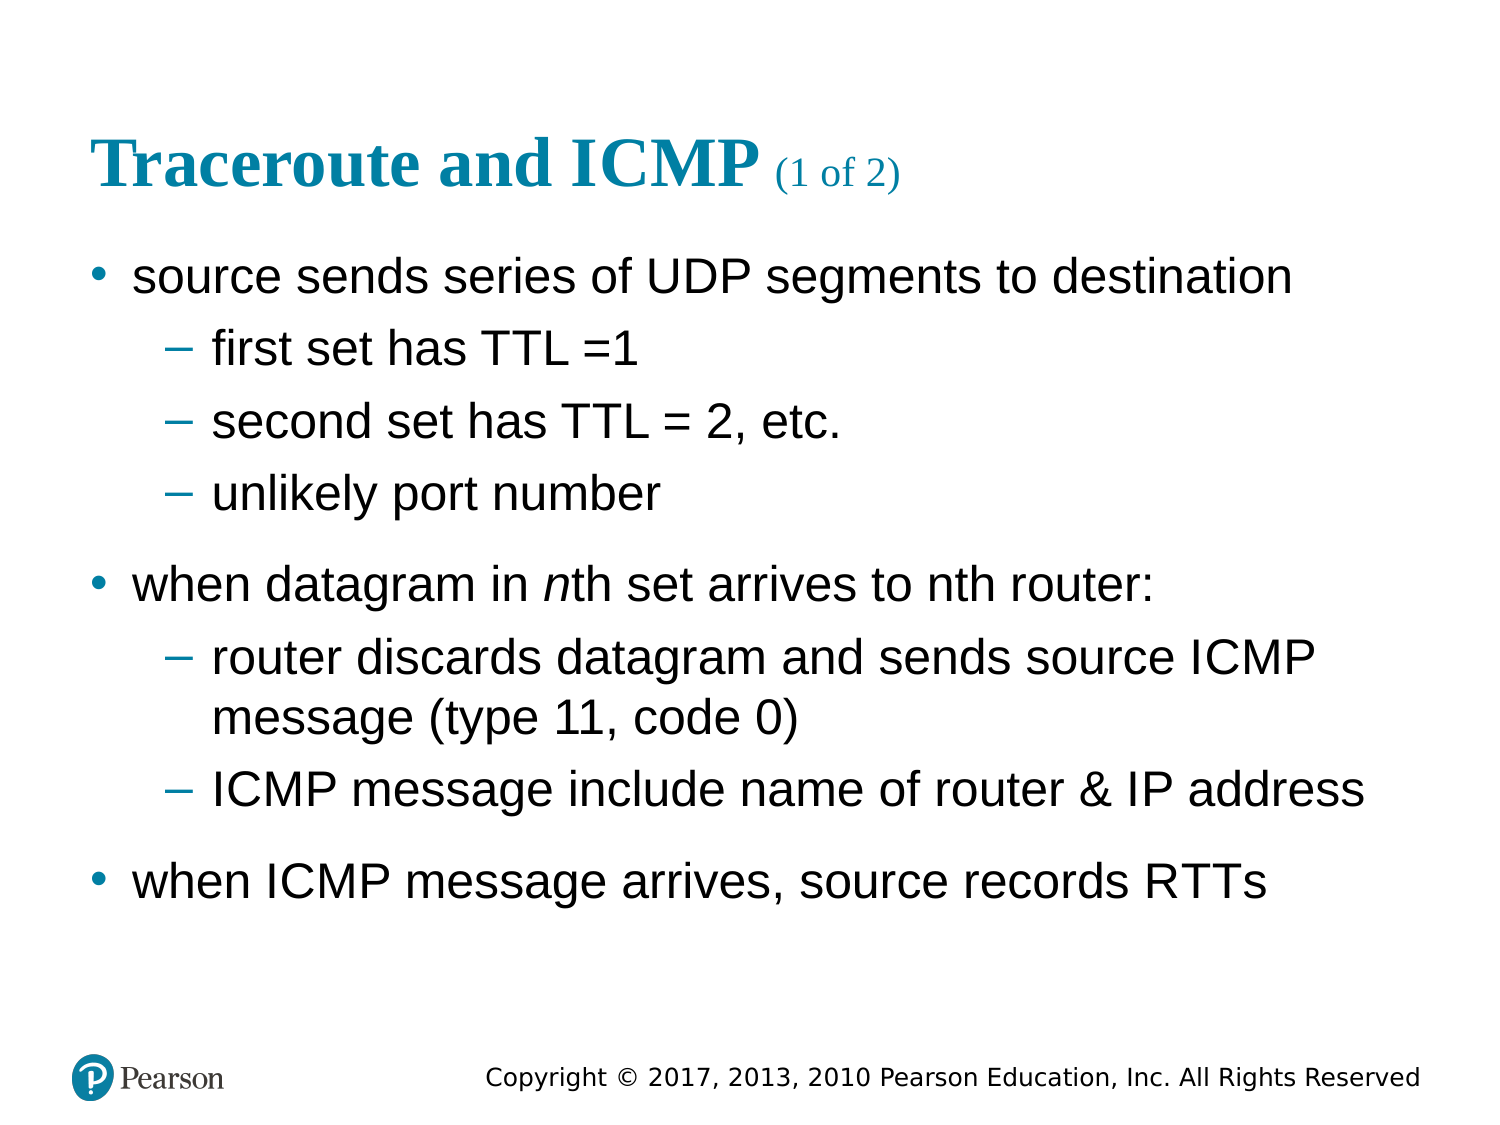

# Traceroute and I C M P (1 of 2)
source sends series of U D P segments to destination
first set has T T L =1
second set has T T L = 2, etc.
unlikely port number
when datagram in nth set arrives to nth router:
router discards datagram and sends source I C M P message (type 11, code 0)
I C M P message include name of router & I P address
when I C M P message arrives, source records R T T s